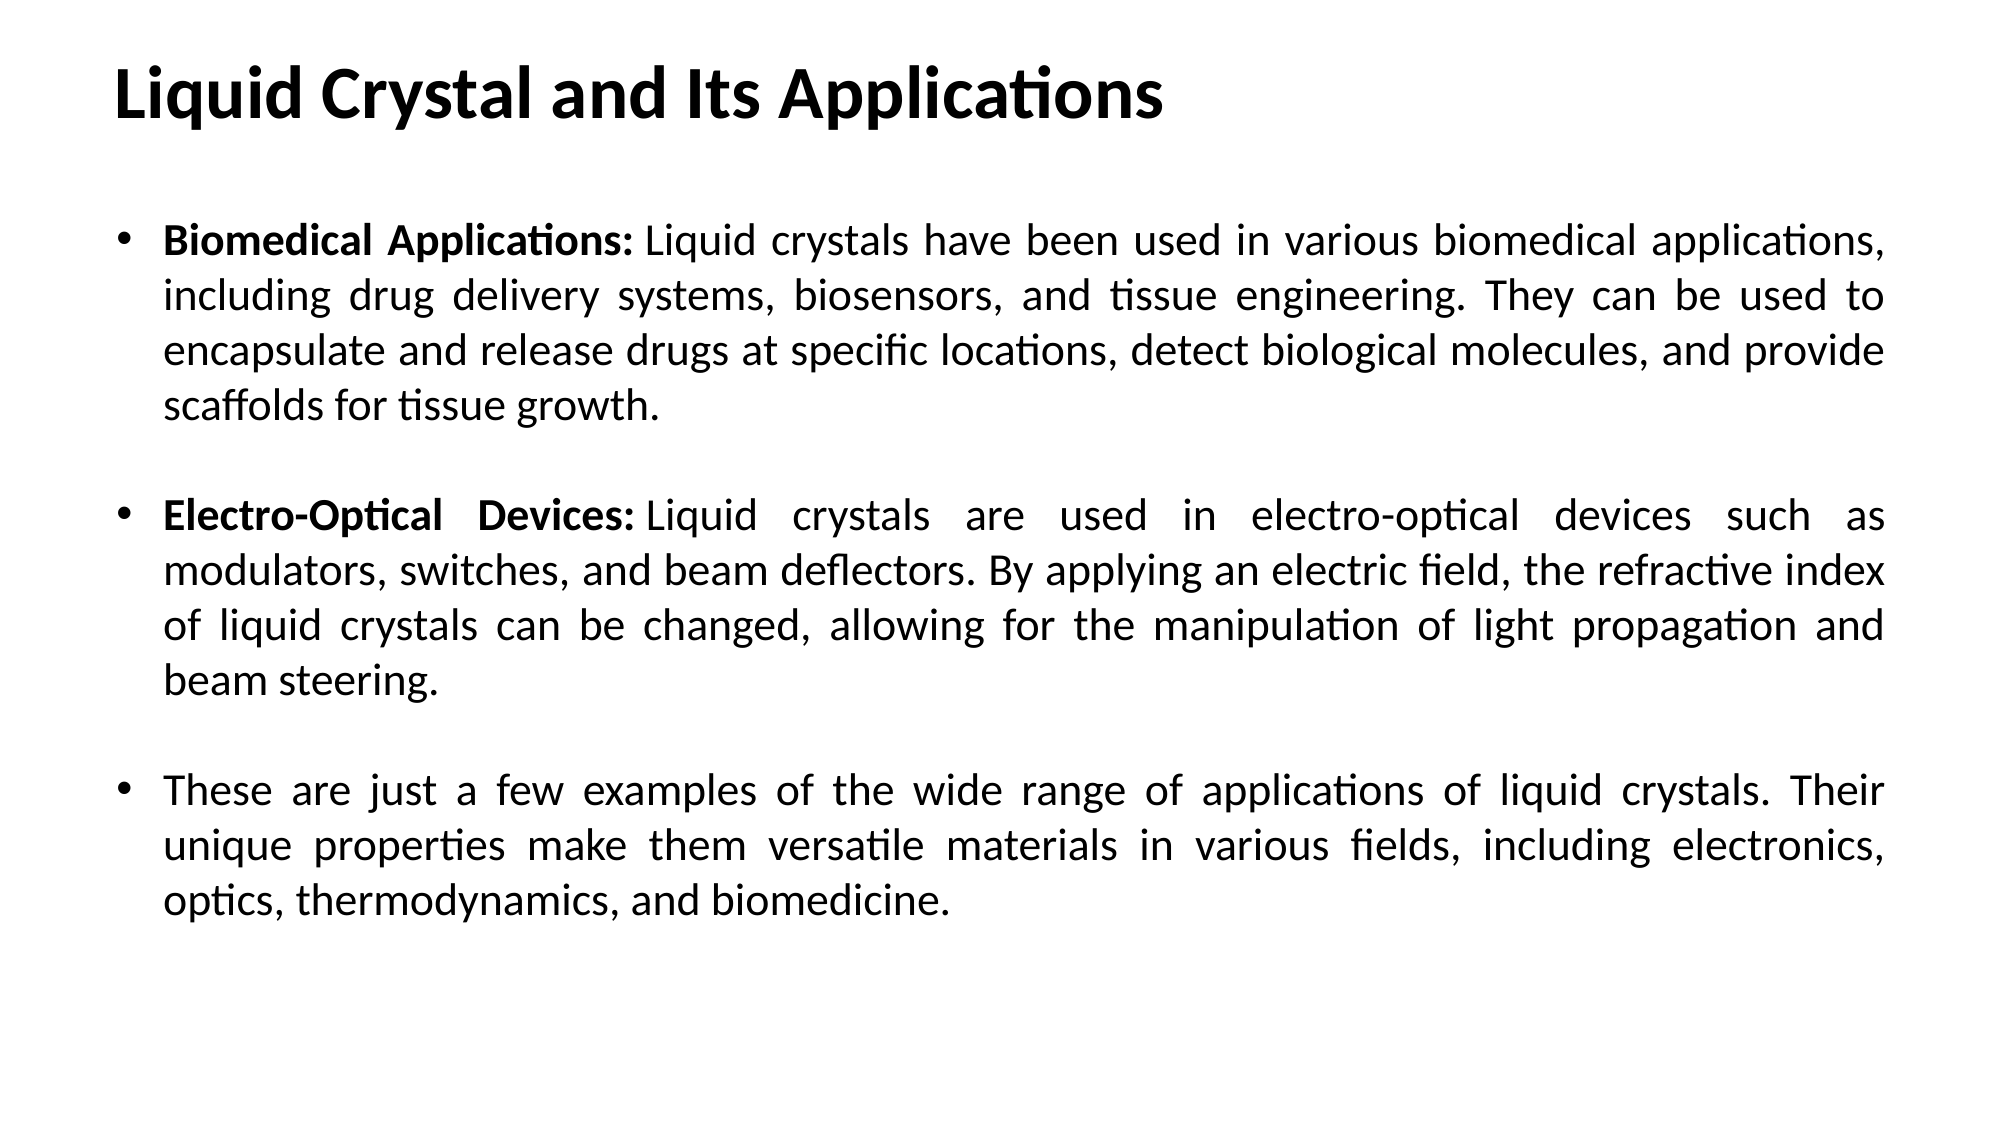

# Liquid Crystal and Its Applications
Biomedical Applications: Liquid crystals have been used in various biomedical applications, including drug delivery systems, biosensors, and tissue engineering. They can be used to encapsulate and release drugs at specific locations, detect biological molecules, and provide scaffolds for tissue growth.

Electro-Optical Devices: Liquid crystals are used in electro-optical devices such as modulators, switches, and beam deflectors. By applying an electric field, the refractive index of liquid crystals can be changed, allowing for the manipulation of light propagation and beam steering.

These are just a few examples of the wide range of applications of liquid crystals. Their unique properties make them versatile materials in various fields, including electronics, optics, thermodynamics, and biomedicine.